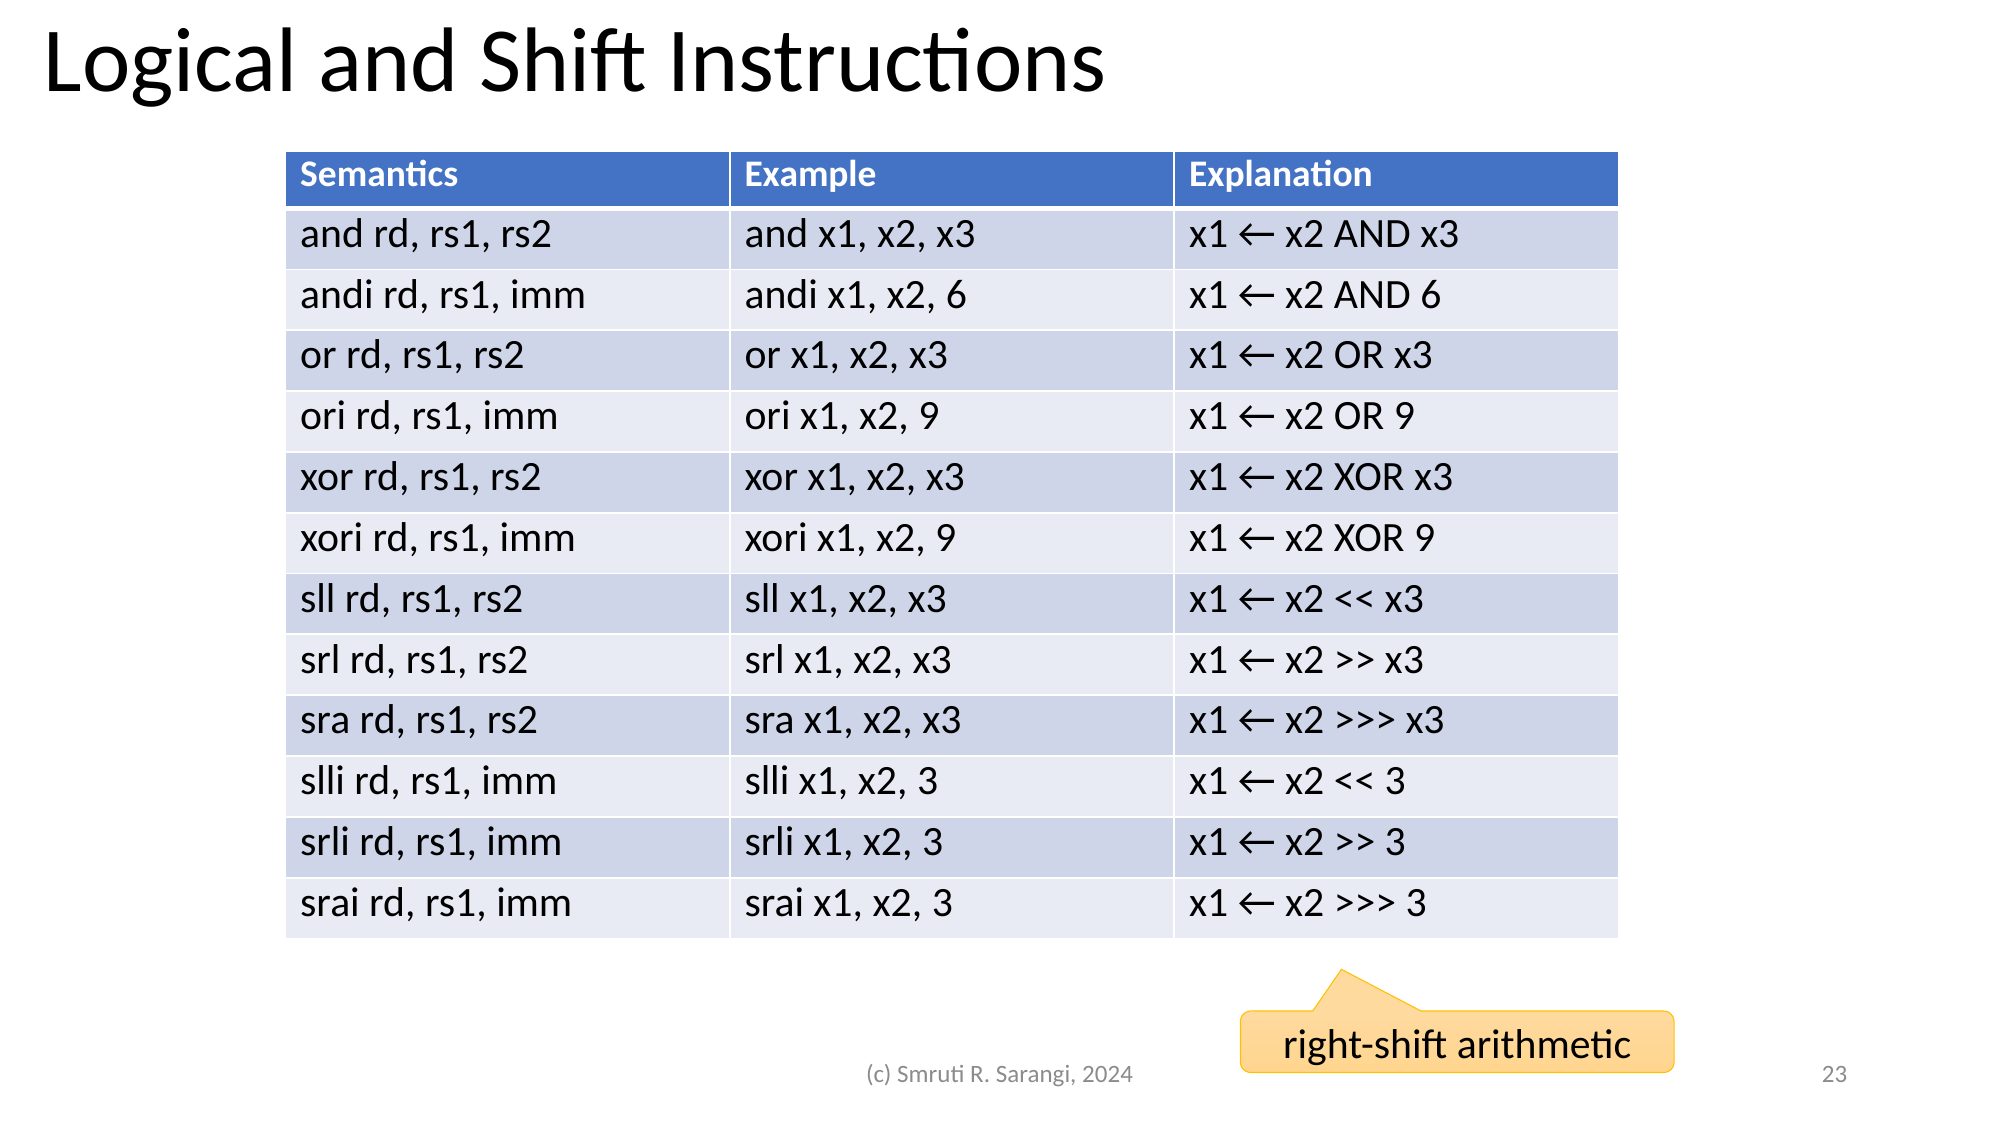

# Logical and Shift Instructions
| Semantics | Example | Explanation |
| --- | --- | --- |
| and rd, rs1, rs2 | and x1, x2, x3 | x1 ← x2 AND x3 |
| andi rd, rs1, imm | andi x1, x2, 6 | x1 ← x2 AND 6 |
| or rd, rs1, rs2 | or x1, x2, x3 | x1 ← x2 OR x3 |
| ori rd, rs1, imm | ori x1, x2, 9 | x1 ← x2 OR 9 |
| xor rd, rs1, rs2 | xor x1, x2, x3 | x1 ← x2 XOR x3 |
| xori rd, rs1, imm | xori x1, x2, 9 | x1 ← x2 XOR 9 |
| sll rd, rs1, rs2 | sll x1, x2, x3 | x1 ← x2 << x3 |
| srl rd, rs1, rs2 | srl x1, x2, x3 | x1 ← x2 >> x3 |
| sra rd, rs1, rs2 | sra x1, x2, x3 | x1 ← x2 >>> x3 |
| slli rd, rs1, imm | slli x1, x2, 3 | x1 ← x2 << 3 |
| srli rd, rs1, imm | srli x1, x2, 3 | x1 ← x2 >> 3 |
| srai rd, rs1, imm | srai x1, x2, 3 | x1 ← x2 >>> 3 |
right-shift arithmetic
(c) Smruti R. Sarangi, 2024
23